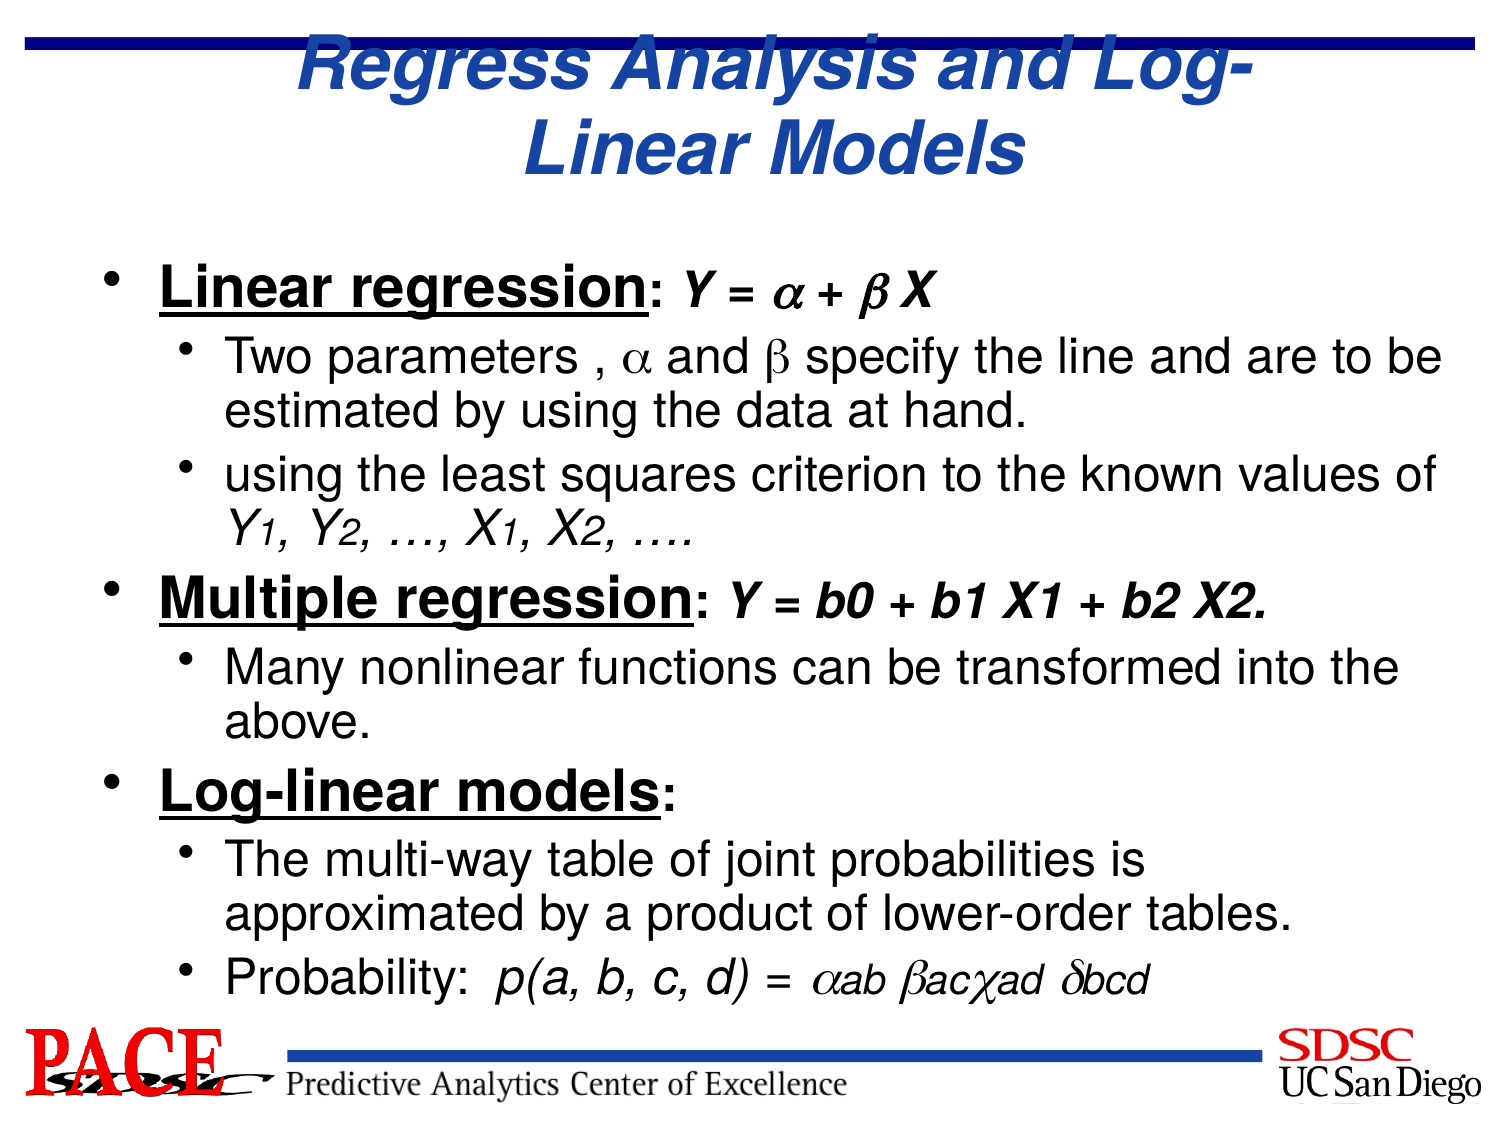

# Regress Analysis and Log-Linear Models
Linear regression: Y = α + β X
Two parameters , α and β specify the line and are to be estimated by using the data at hand.
using the least squares criterion to the known values of Y1, Y2, …, X1, X2, ….
Multiple regression: Y = b0 + b1 X1 + b2 X2.
Many nonlinear functions can be transformed into the above.
Log-linear models:
The multi-way table of joint probabilities is approximated by a product of lower-order tables.
Probability:  p(a, b, c, d) = αab βacχad δbcd